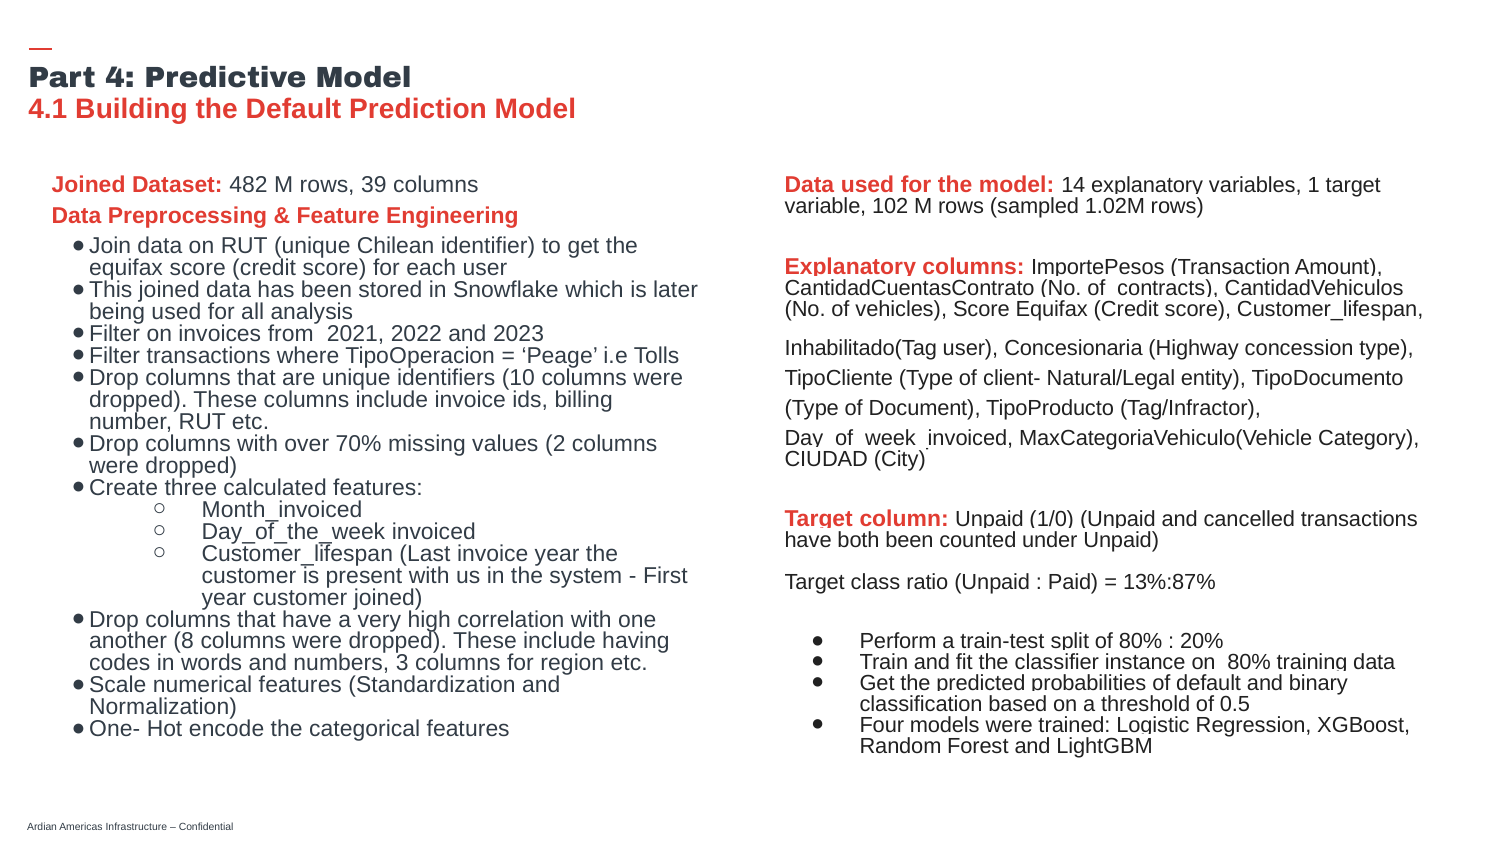

# Part 4: Predictive Model
4.1 Building the Default Prediction Model
Joined Dataset: 482 M rows, 39 columns
Data Preprocessing & Feature Engineering
Join data on RUT (unique Chilean identifier) to get the equifax score (credit score) for each user
This joined data has been stored in Snowflake which is later being used for all analysis
Filter on invoices from  2021, 2022 and 2023
Filter transactions where TipoOperacion = ‘Peage’ i.e Tolls
Drop columns that are unique identifiers (10 columns were dropped). These columns include invoice ids, billing number, RUT etc.
Drop columns with over 70% missing values (2 columns were dropped)
Create three calculated features:
Month_invoiced
Day_of_the_week invoiced
Customer_lifespan (Last invoice year the customer is present with us in the system - First year customer joined)
Drop columns that have a very high correlation with one another (8 columns were dropped). These include having codes in words and numbers, 3 columns for region etc.
Scale numerical features (Standardization and Normalization)
One- Hot encode the categorical features
Data used for the model: 14 explanatory variables, 1 target variable, 102 M rows (sampled 1.02M rows)

Explanatory columns: ImportePesos (Transaction Amount), CantidadCuentasContrato (No. of  contracts), CantidadVehiculos (No. of vehicles), Score Equifax (Credit score), Customer_lifespan,
Inhabilitado(Tag user), Concesionaria (Highway concession type),
TipoCliente (Type of client- Natural/Legal entity), TipoDocumento
(Type of Document), TipoProducto (Tag/Infractor), Day_of_week_invoiced, MaxCategoriaVehiculo(Vehicle Category),
CIUDAD (City)

Target column: Unpaid (1/0) (Unpaid and cancelled transactions have both been counted under Unpaid)
Target class ratio (Unpaid : Paid) = 13%:87%

Perform a train-test split of 80% : 20%
Train and fit the classifier instance on  80% training data
Get the predicted probabilities of default and binary classification based on a threshold of 0.5
Four models were trained: Logistic Regression, XGBoost, Random Forest and LightGBM